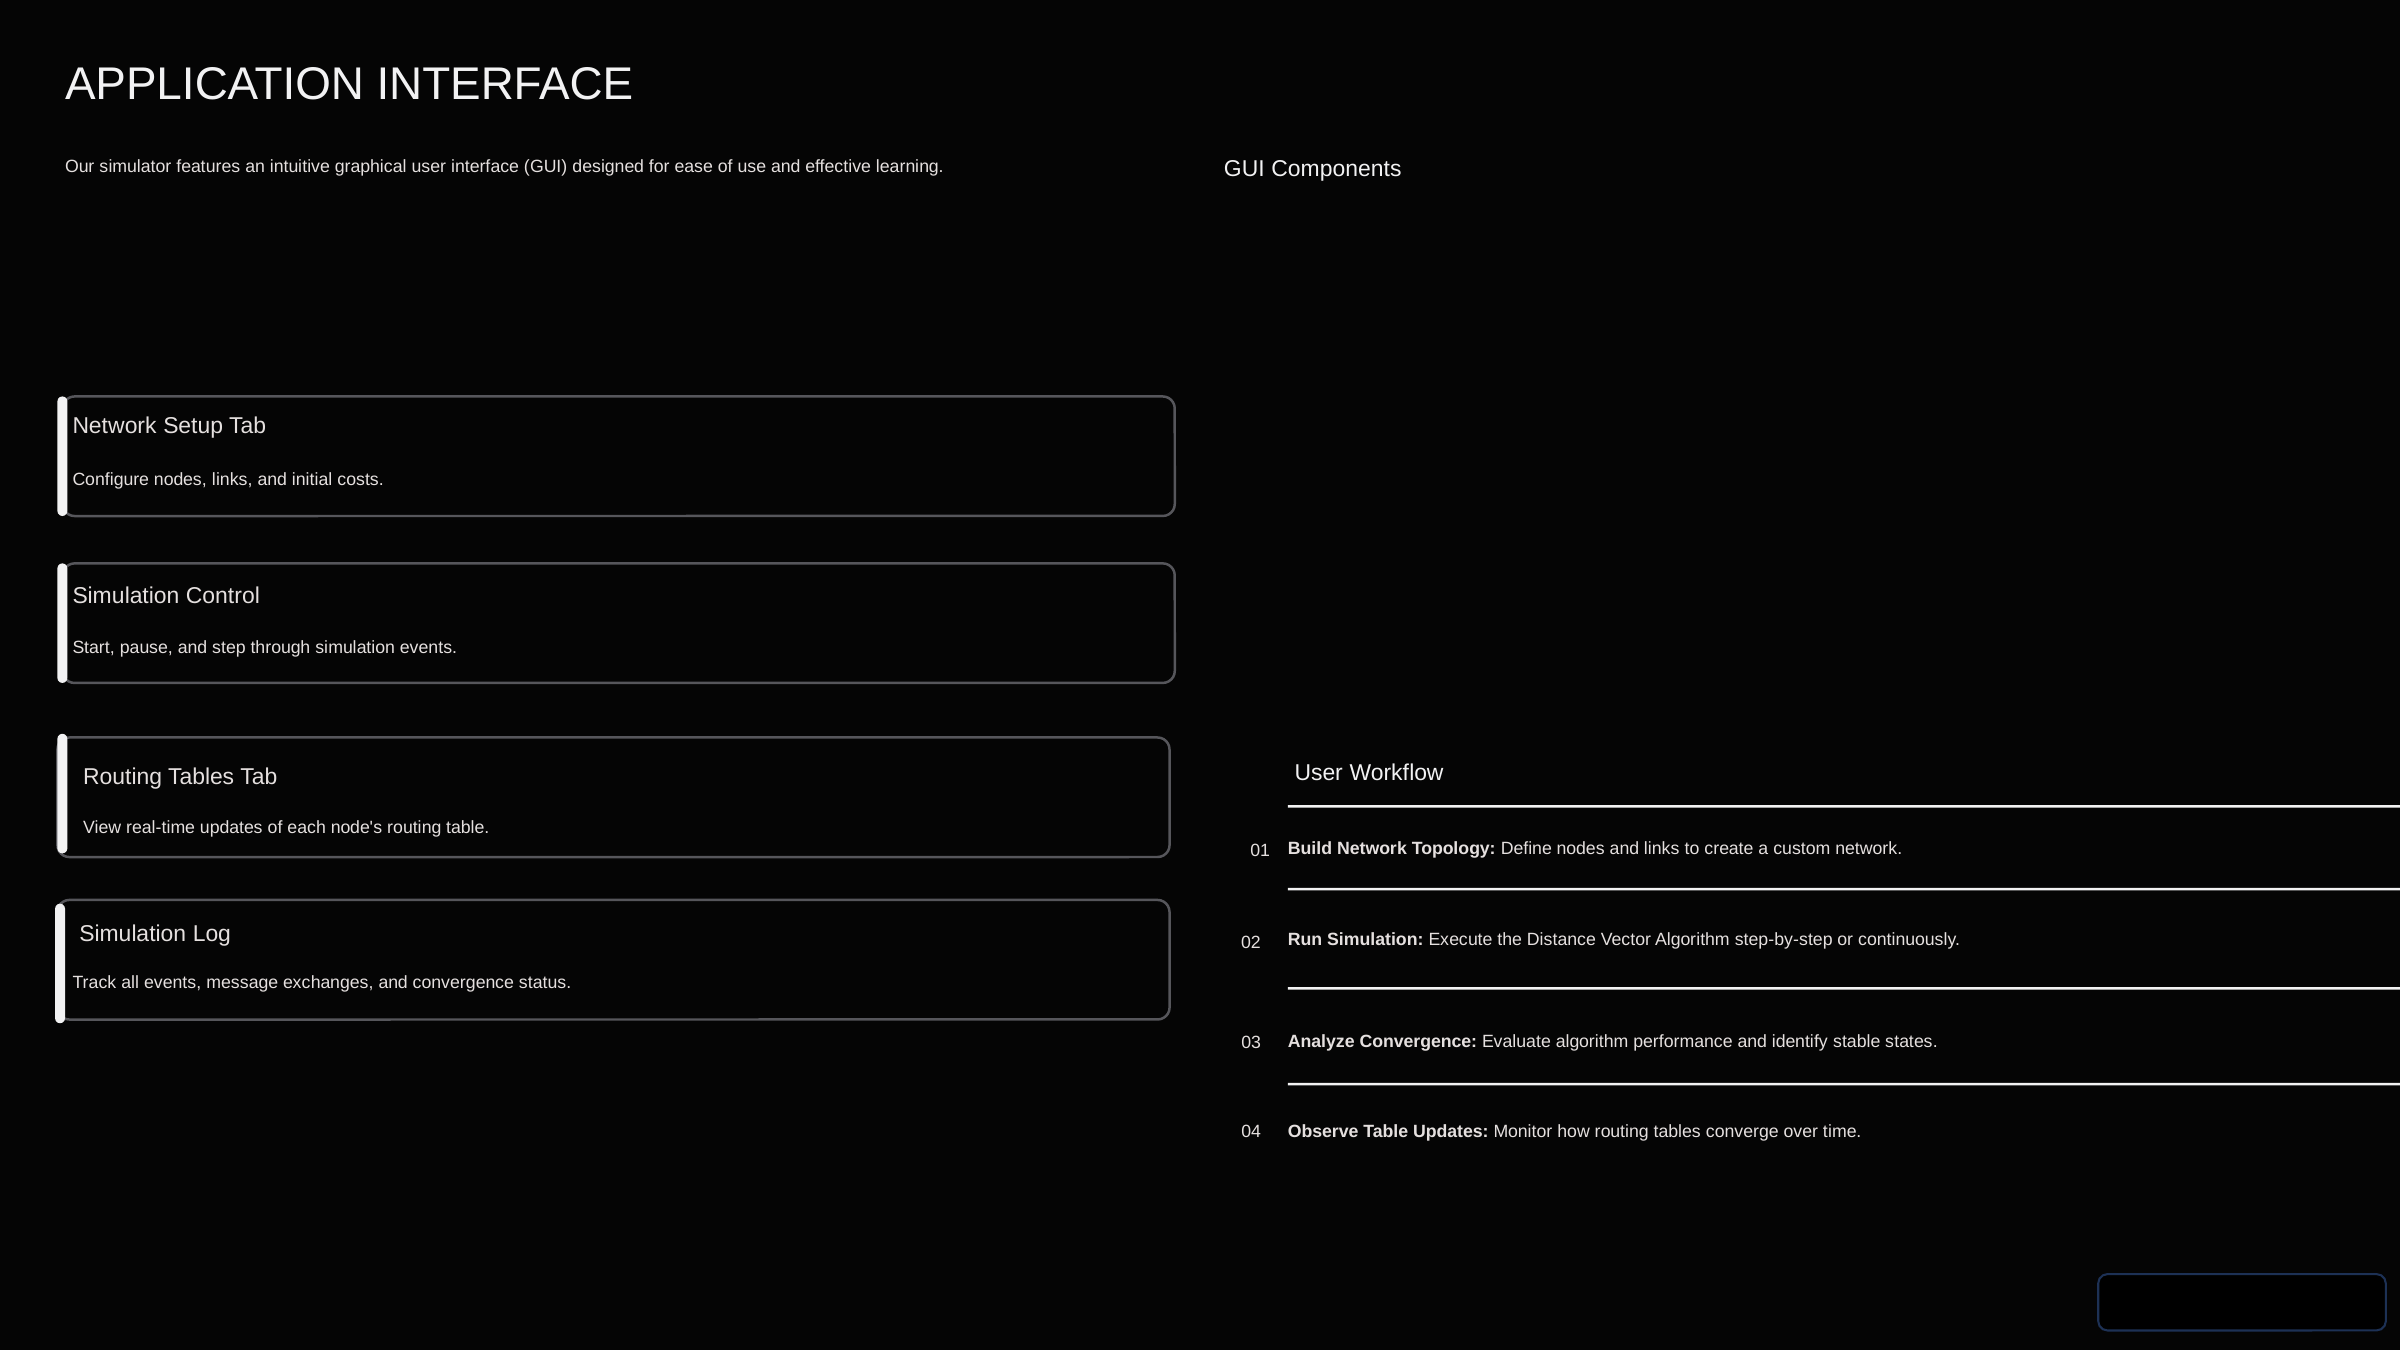

APPLICATION INTERFACE
Our simulator features an intuitive graphical user interface (GUI) designed for ease of use and effective learning.
GUI Components

Network Setup Tab
Configure nodes, links, and initial costs.

Simulation Control
Start, pause, and step through simulation events.

User Workflow
Routing Tables Tab

View real-time updates of each node's routing table.
Build Network Topology: Define nodes and links to create a custom network.
01

Simulation Log
Run Simulation: Execute the Distance Vector Algorithm step-by-step or continuously.
02
Track all events, message exchanges, and convergence status.

Analyze Convergence: Evaluate algorithm performance and identify stable states.
03

04
Observe Table Updates: Monitor how routing tables converge over time.